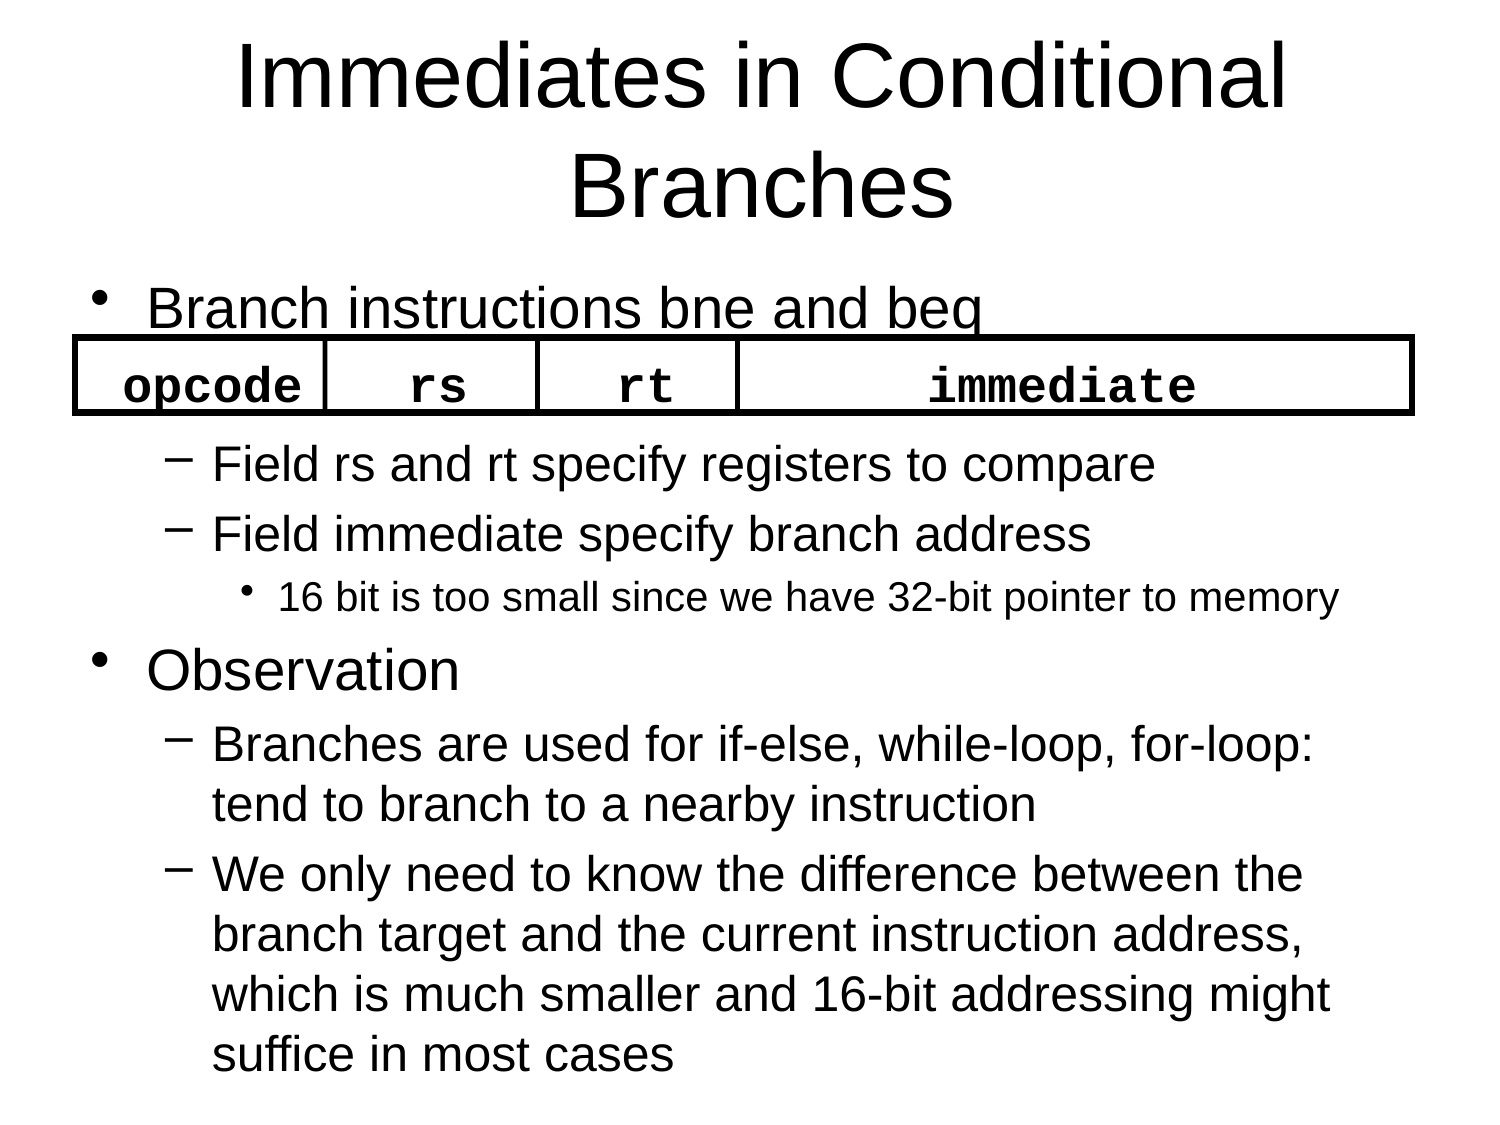

# Immediates in Conditional Branches
Branch instructions bne and beq

Field rs and rt specify registers to compare
Field immediate specify branch address
16 bit is too small since we have 32-bit pointer to memory
Observation
Branches are used for if-else, while-loop, for-loop: tend to branch to a nearby instruction
We only need to know the difference between the branch target and the current instruction address, which is much smaller and 16-bit addressing might suffice in most cases

opcode
rs
rt
immediate